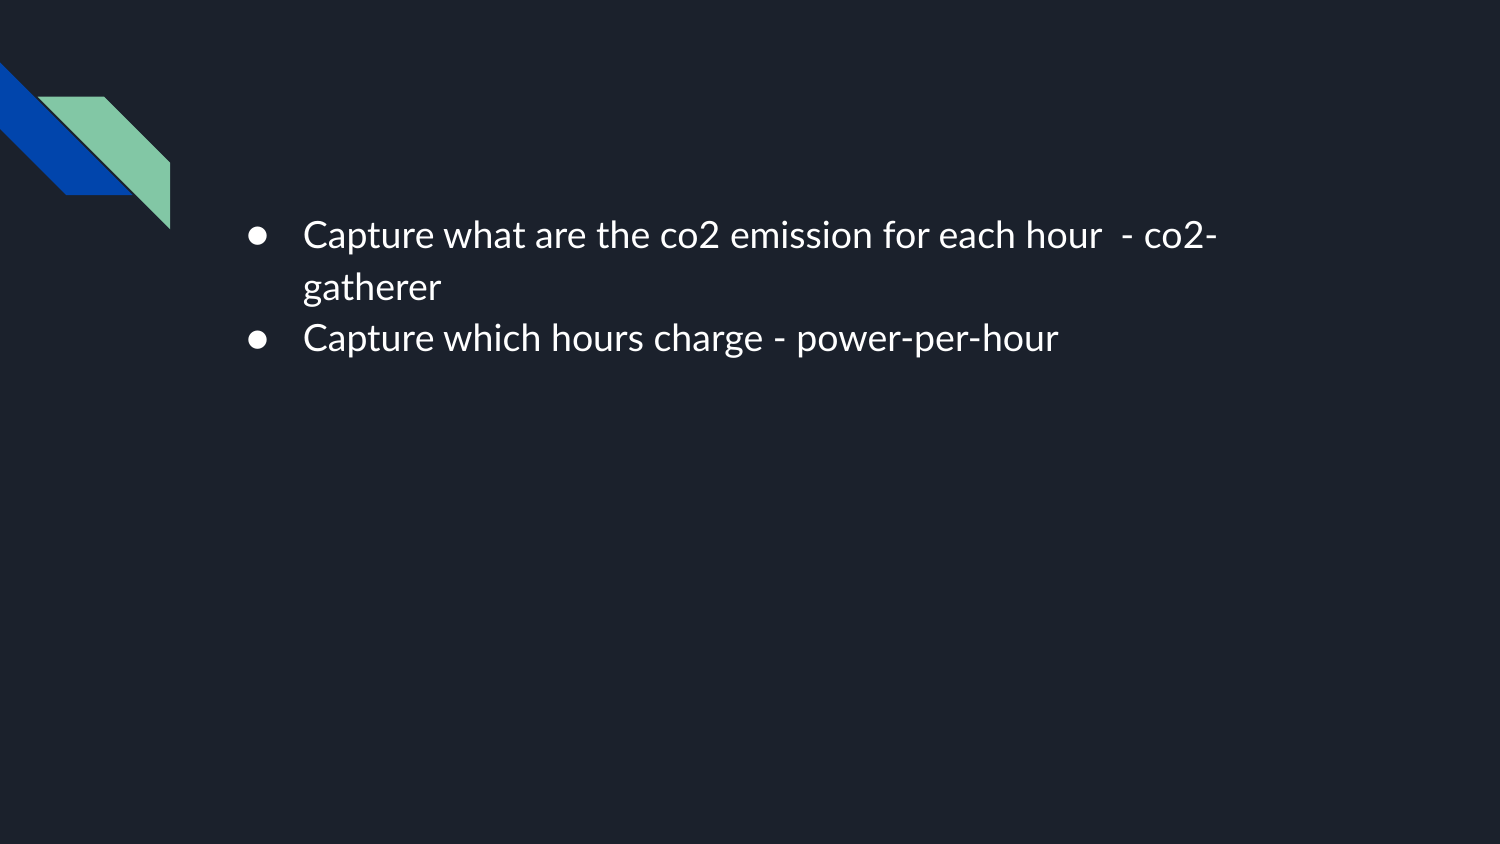

#
Capture what are the co2 emission for each hour  - co2-gatherer
Capture which hours charge - power-per-hour